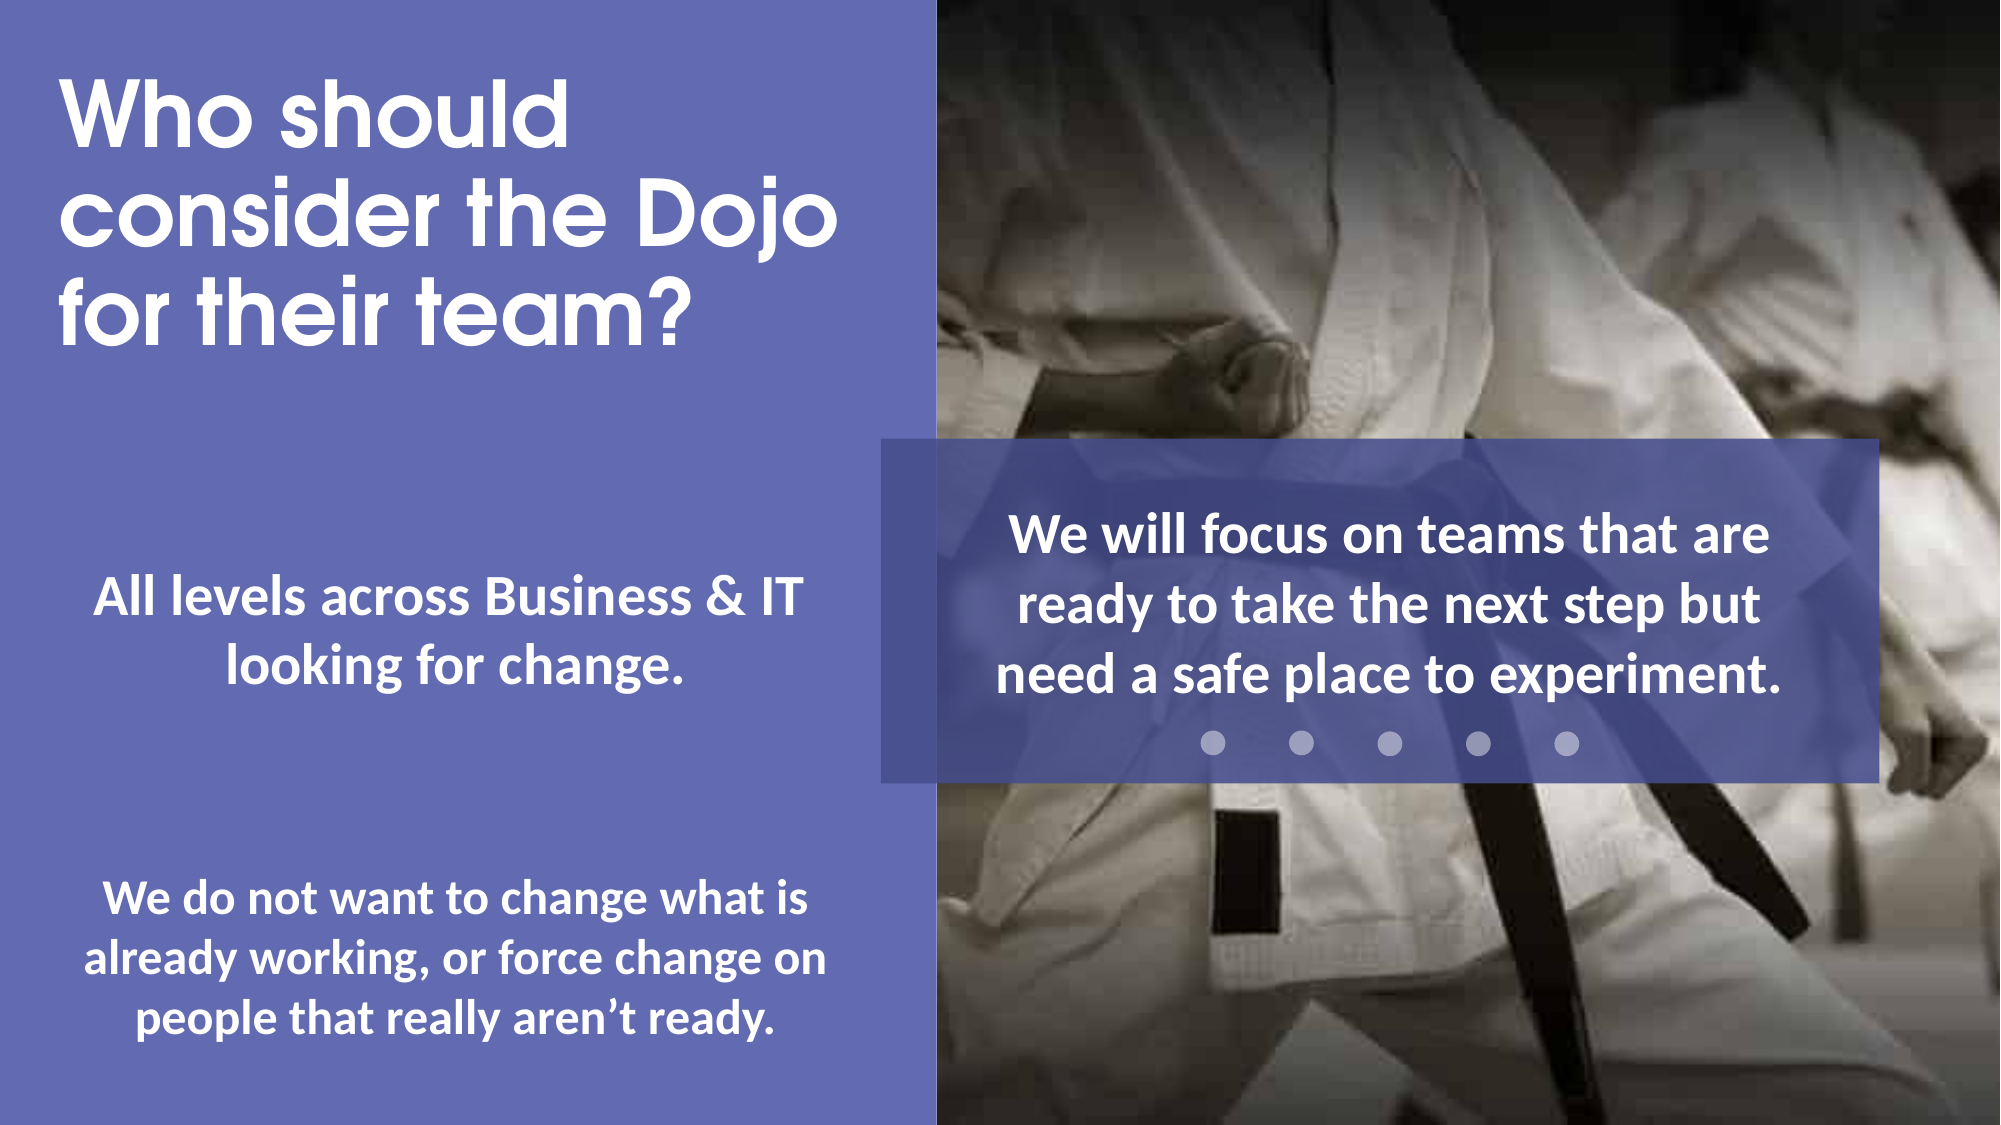

# Who should consider the Dojo for their team?
We will focus on teams that are ready to take the next step but need a safe place to experiment.
All levels across Business & IT
looking for change.
We do not want to change what is already working, or force change on people that really aren’t ready.